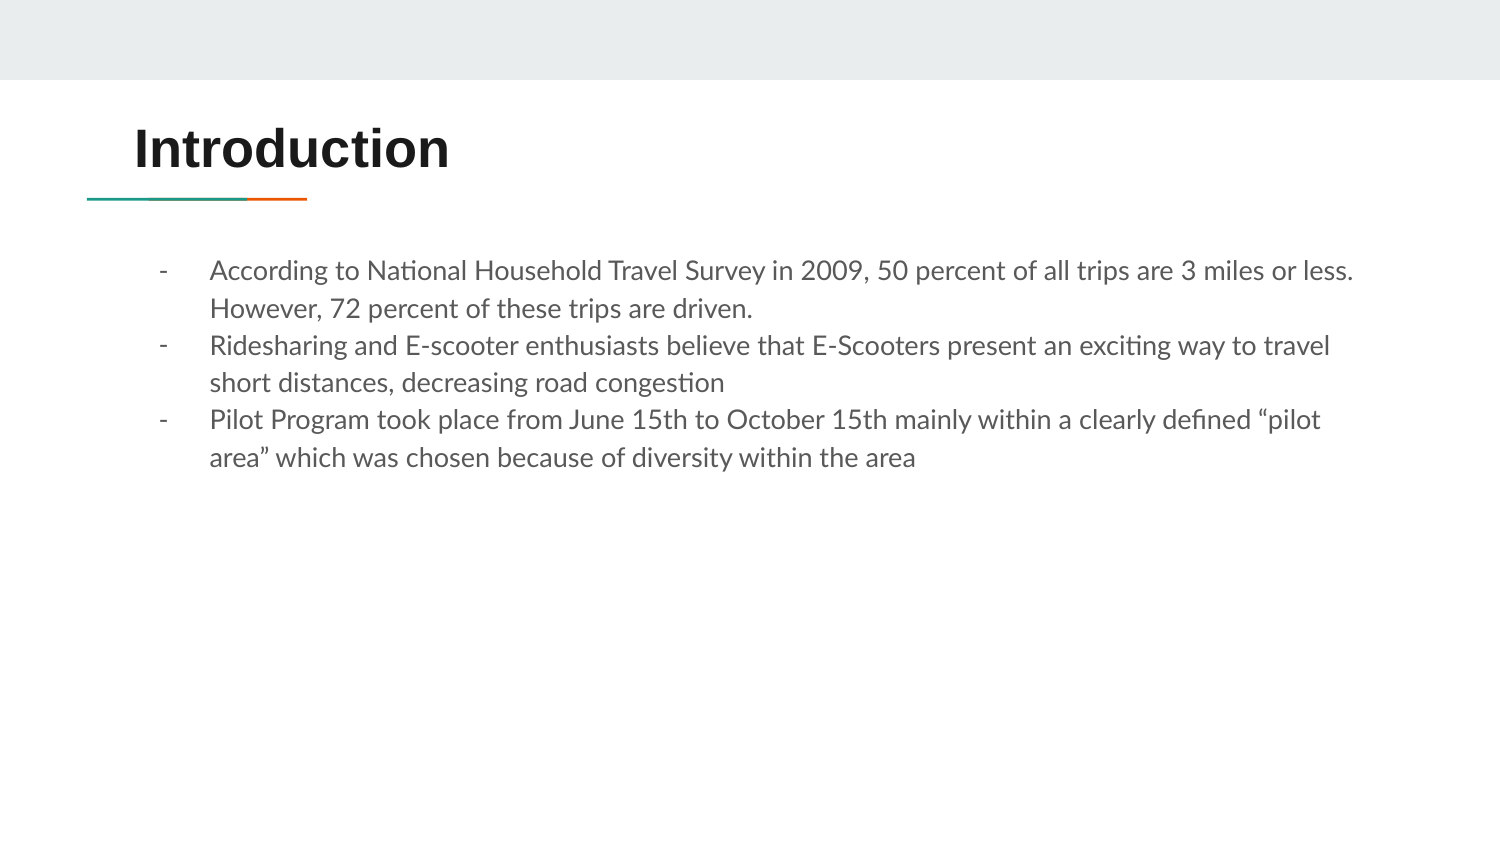

# Introduction
According to National Household Travel Survey in 2009, 50 percent of all trips are 3 miles or less. However, 72 percent of these trips are driven.
Ridesharing and E-scooter enthusiasts believe that E-Scooters present an exciting way to travel short distances, decreasing road congestion
Pilot Program took place from June 15th to October 15th mainly within a clearly defined “pilot area” which was chosen because of diversity within the area